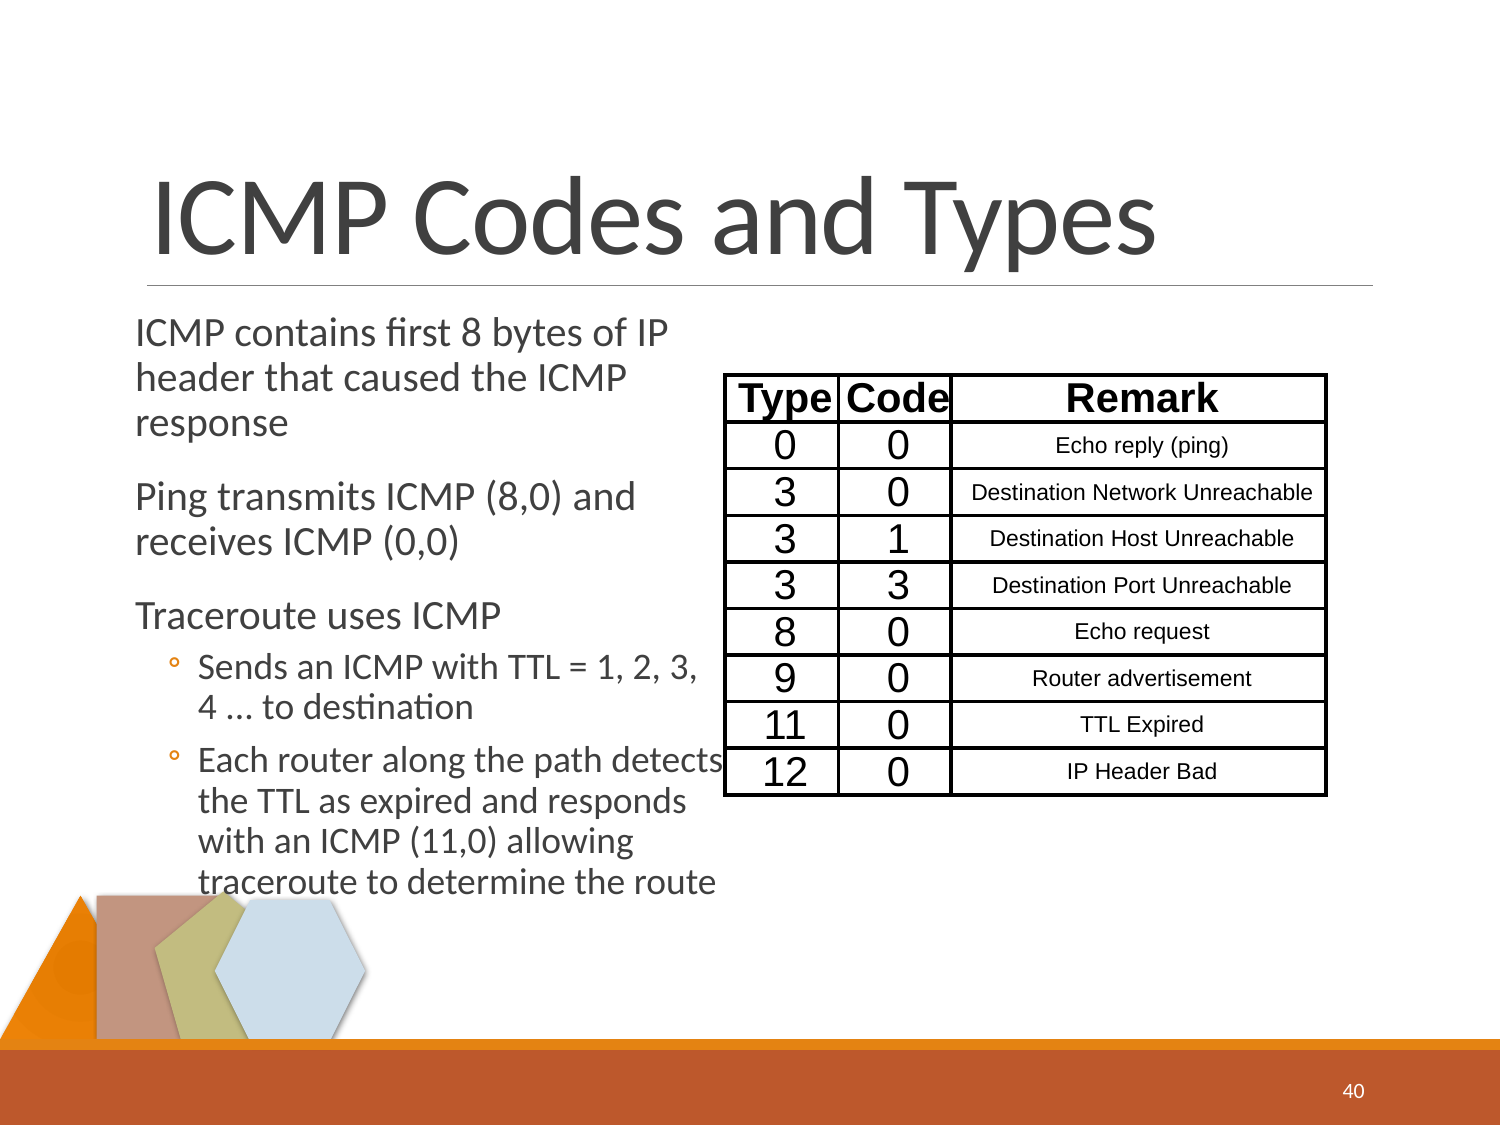

# ICMP Codes and Types
ICMP contains first 8 bytes of IP header that caused the ICMP response
Ping transmits ICMP (8,0) and receives ICMP (0,0)
Traceroute uses ICMP
Sends an ICMP with TTL = 1, 2, 3, 4 ... to destination
Each router along the path detects the TTL as expired and responds with an ICMP (11,0) allowing traceroute to determine the route
| Type | Code | Remark |
| --- | --- | --- |
| 0 | 0 | Echo reply (ping) |
| 3 | 0 | Destination Network Unreachable |
| 3 | 1 | Destination Host Unreachable |
| 3 | 3 | Destination Port Unreachable |
| 8 | 0 | Echo request |
| 9 | 0 | Router advertisement |
| 11 | 0 | TTL Expired |
| 12 | 0 | IP Header Bad |
40